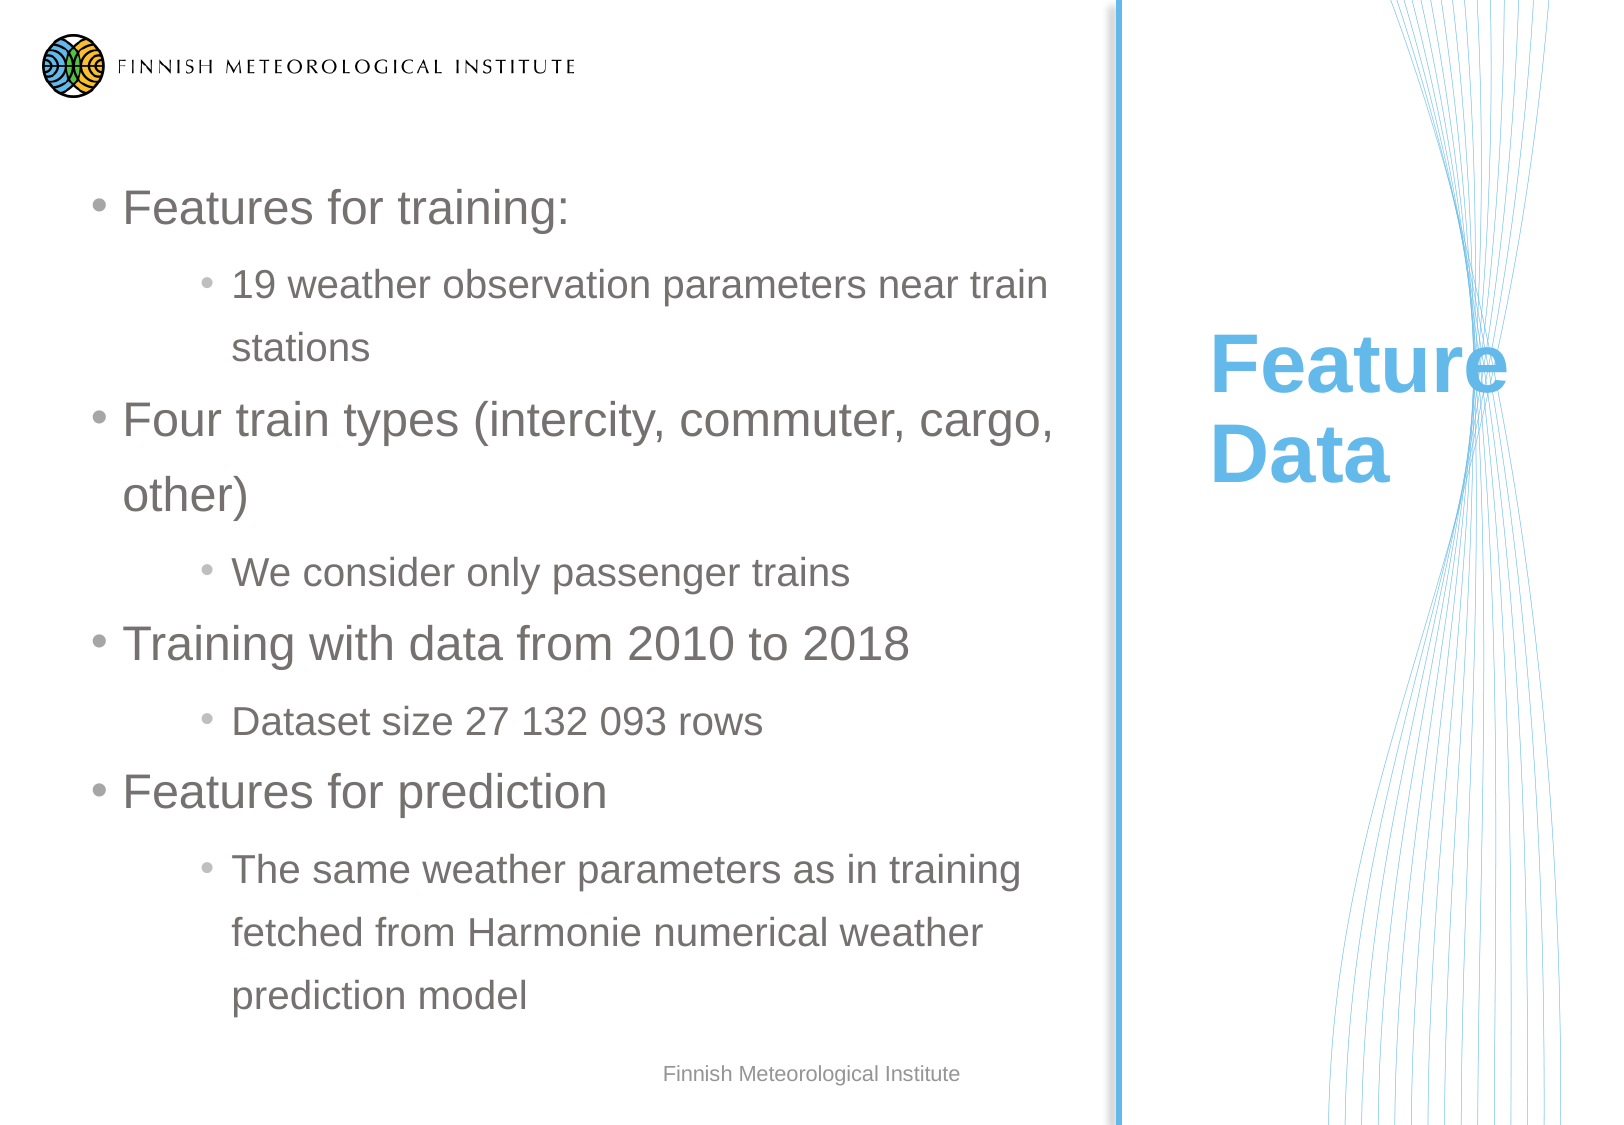

Features for training:
19 weather observation parameters near train stations
Four train types (intercity, commuter, cargo, other)
We consider only passenger trains
Training with data from 2010 to 2018
Dataset size 27 132 093 rows
Features for prediction
The same weather parameters as in training fetched from Harmonie numerical weather prediction model

Feature
Data
Finnish Meteorological Institute